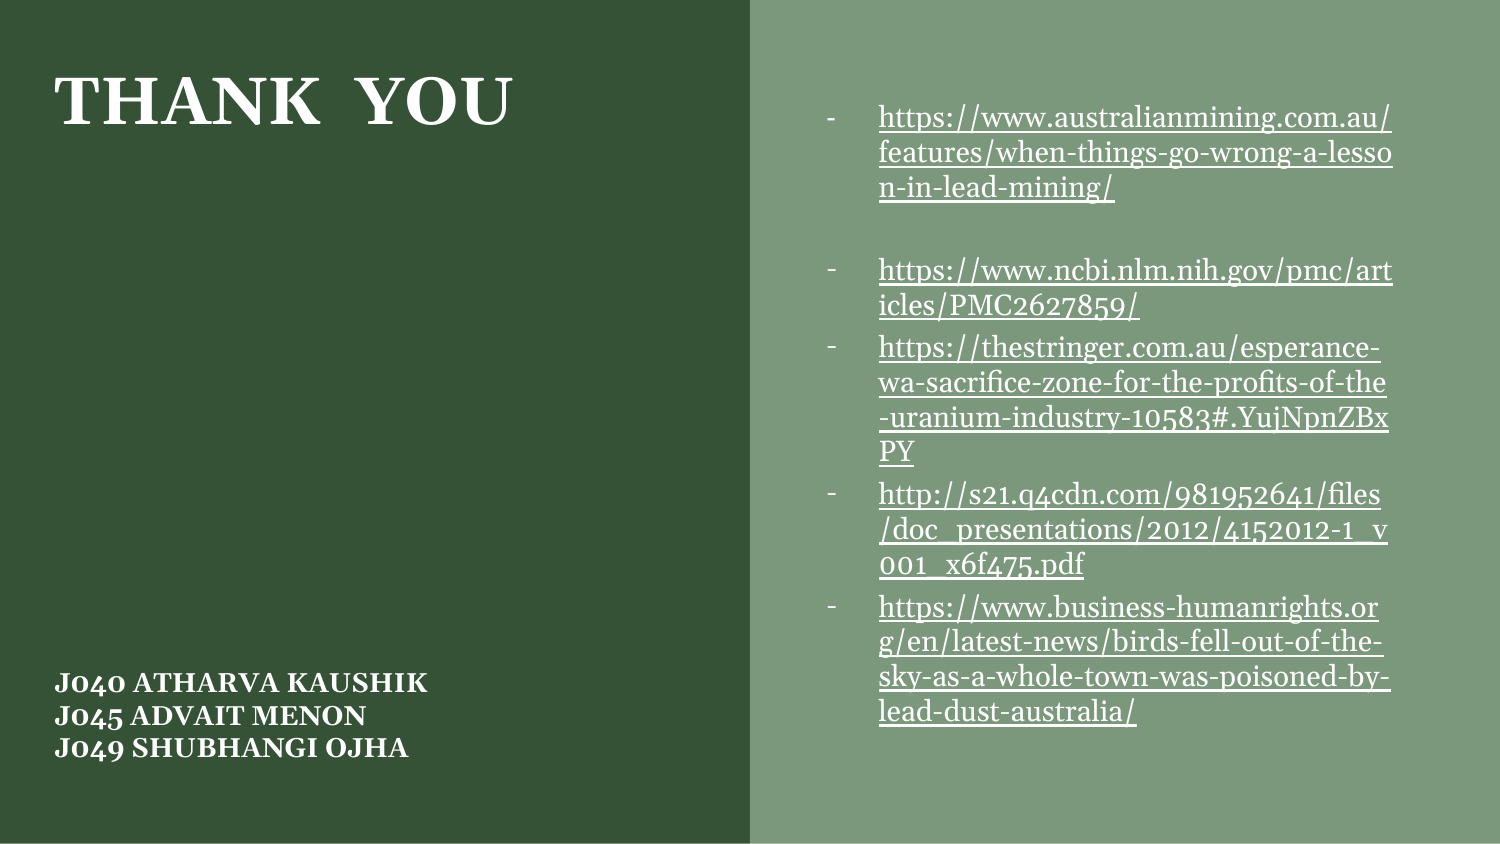

THANK  YOU
https://www.australianmining.com.au/features/when-things-go-wrong-a-lesson-in-lead-mining/
https://www.ncbi.nlm.nih.gov/pmc/articles/PMC2627859/
https://thestringer.com.au/esperance-wa-sacrifice-zone-for-the-profits-of-the-uranium-industry-10583#.YujNpnZBxPY
http://s21.q4cdn.com/981952641/files/doc_presentations/2012/4152012-1_v001_x6f475.pdf
https://www.business-humanrights.org/en/latest-news/birds-fell-out-of-the-sky-as-a-whole-town-was-poisoned-by-lead-dust-australia/
J040 ATHARVA KAUSHIK
J045 ADVAIT MENON
J049 SHUBHANGI OJHA